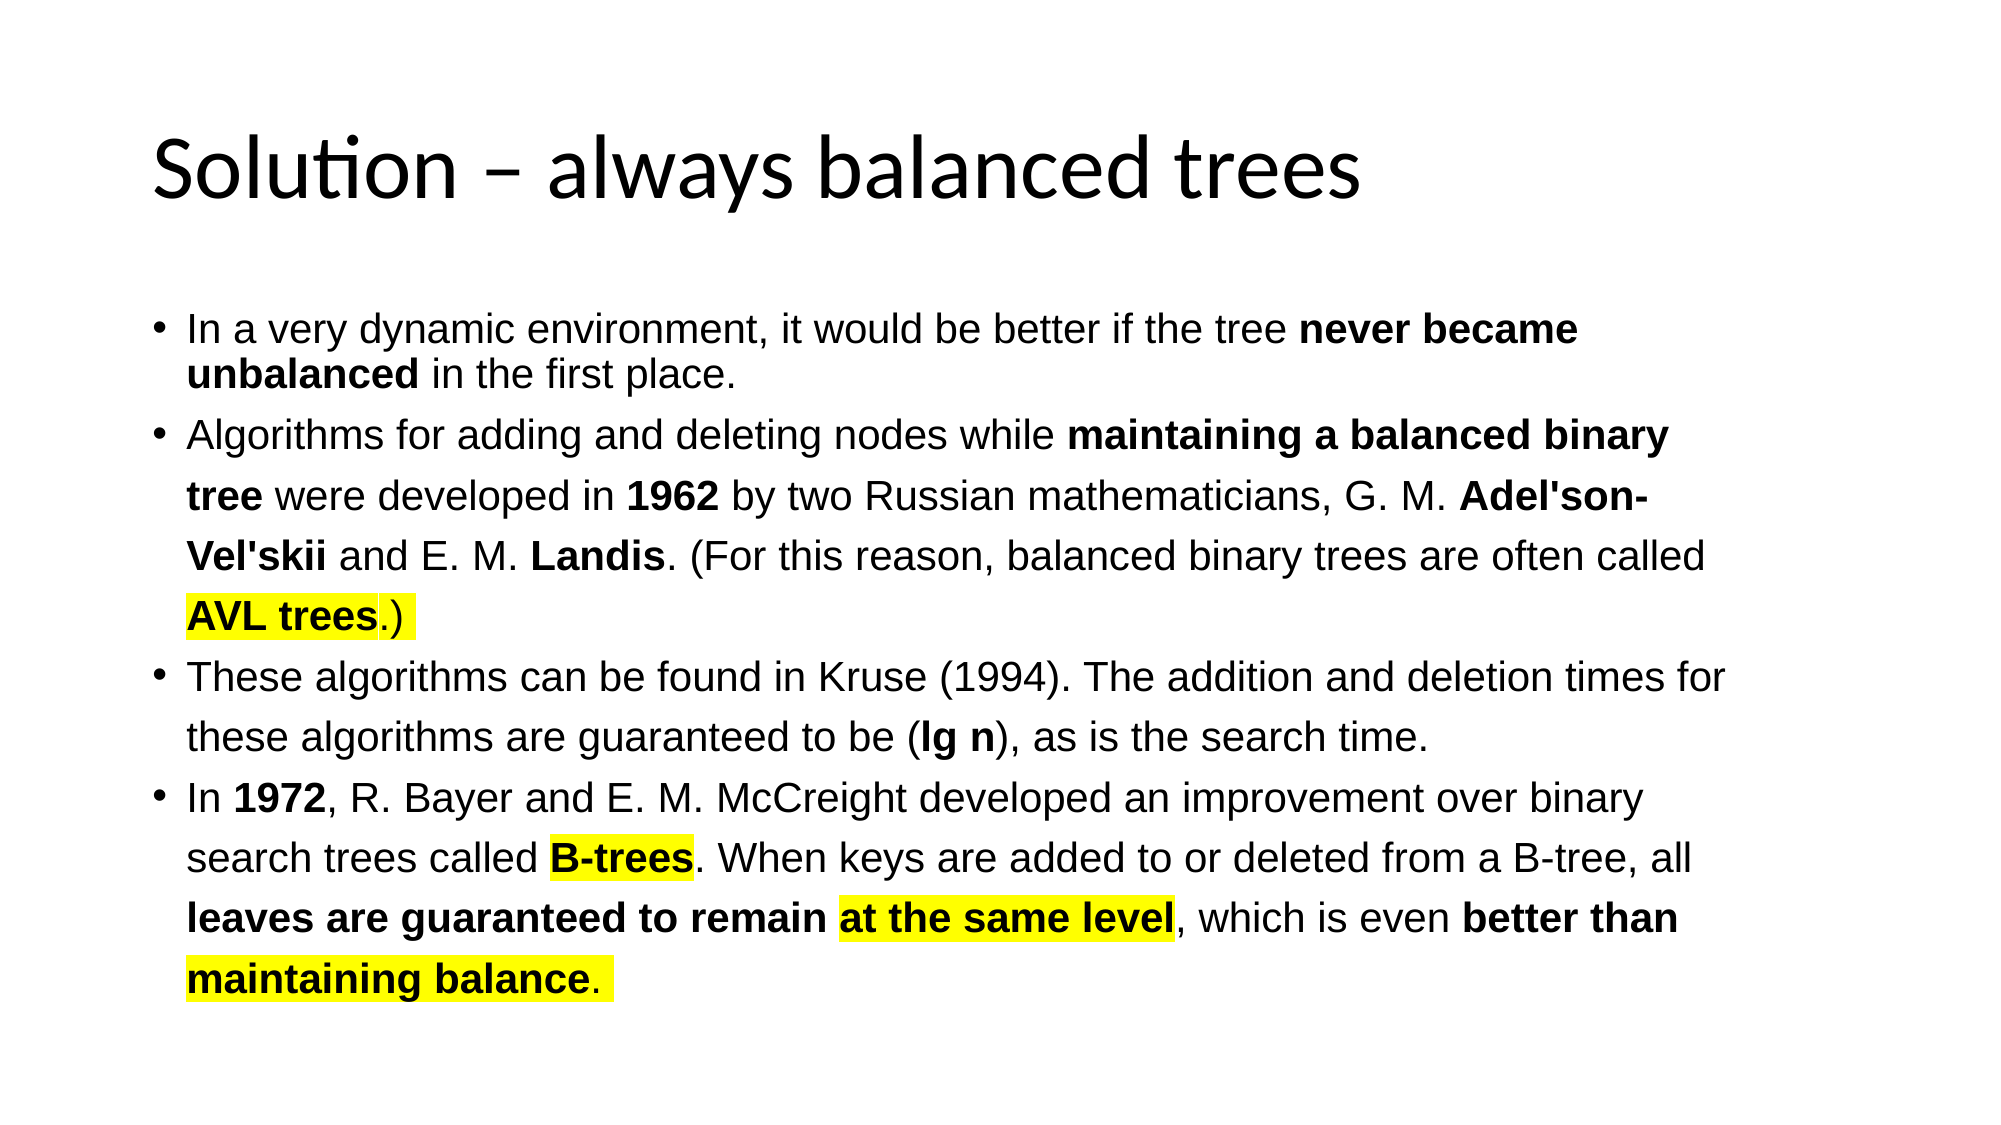

# Solution – always balanced trees
In a very dynamic environment, it would be better if the tree never became unbalanced in the first place.
Algorithms for adding and deleting nodes while maintaining a balanced binary tree were developed in 1962 by two Russian mathematicians, G. M. Adel'son-Vel'skii and E. M. Landis. (For this reason, balanced binary trees are often called AVL trees.)
These algorithms can be found in Kruse (1994). The addition and deletion times for these algorithms are guaranteed to be (lg n), as is the search time.
In 1972, R. Bayer and E. M. McCreight developed an improvement over binary search trees called B-trees. When keys are added to or deleted from a B-tree, all leaves are guaranteed to remain at the same level, which is even better than maintaining balance.